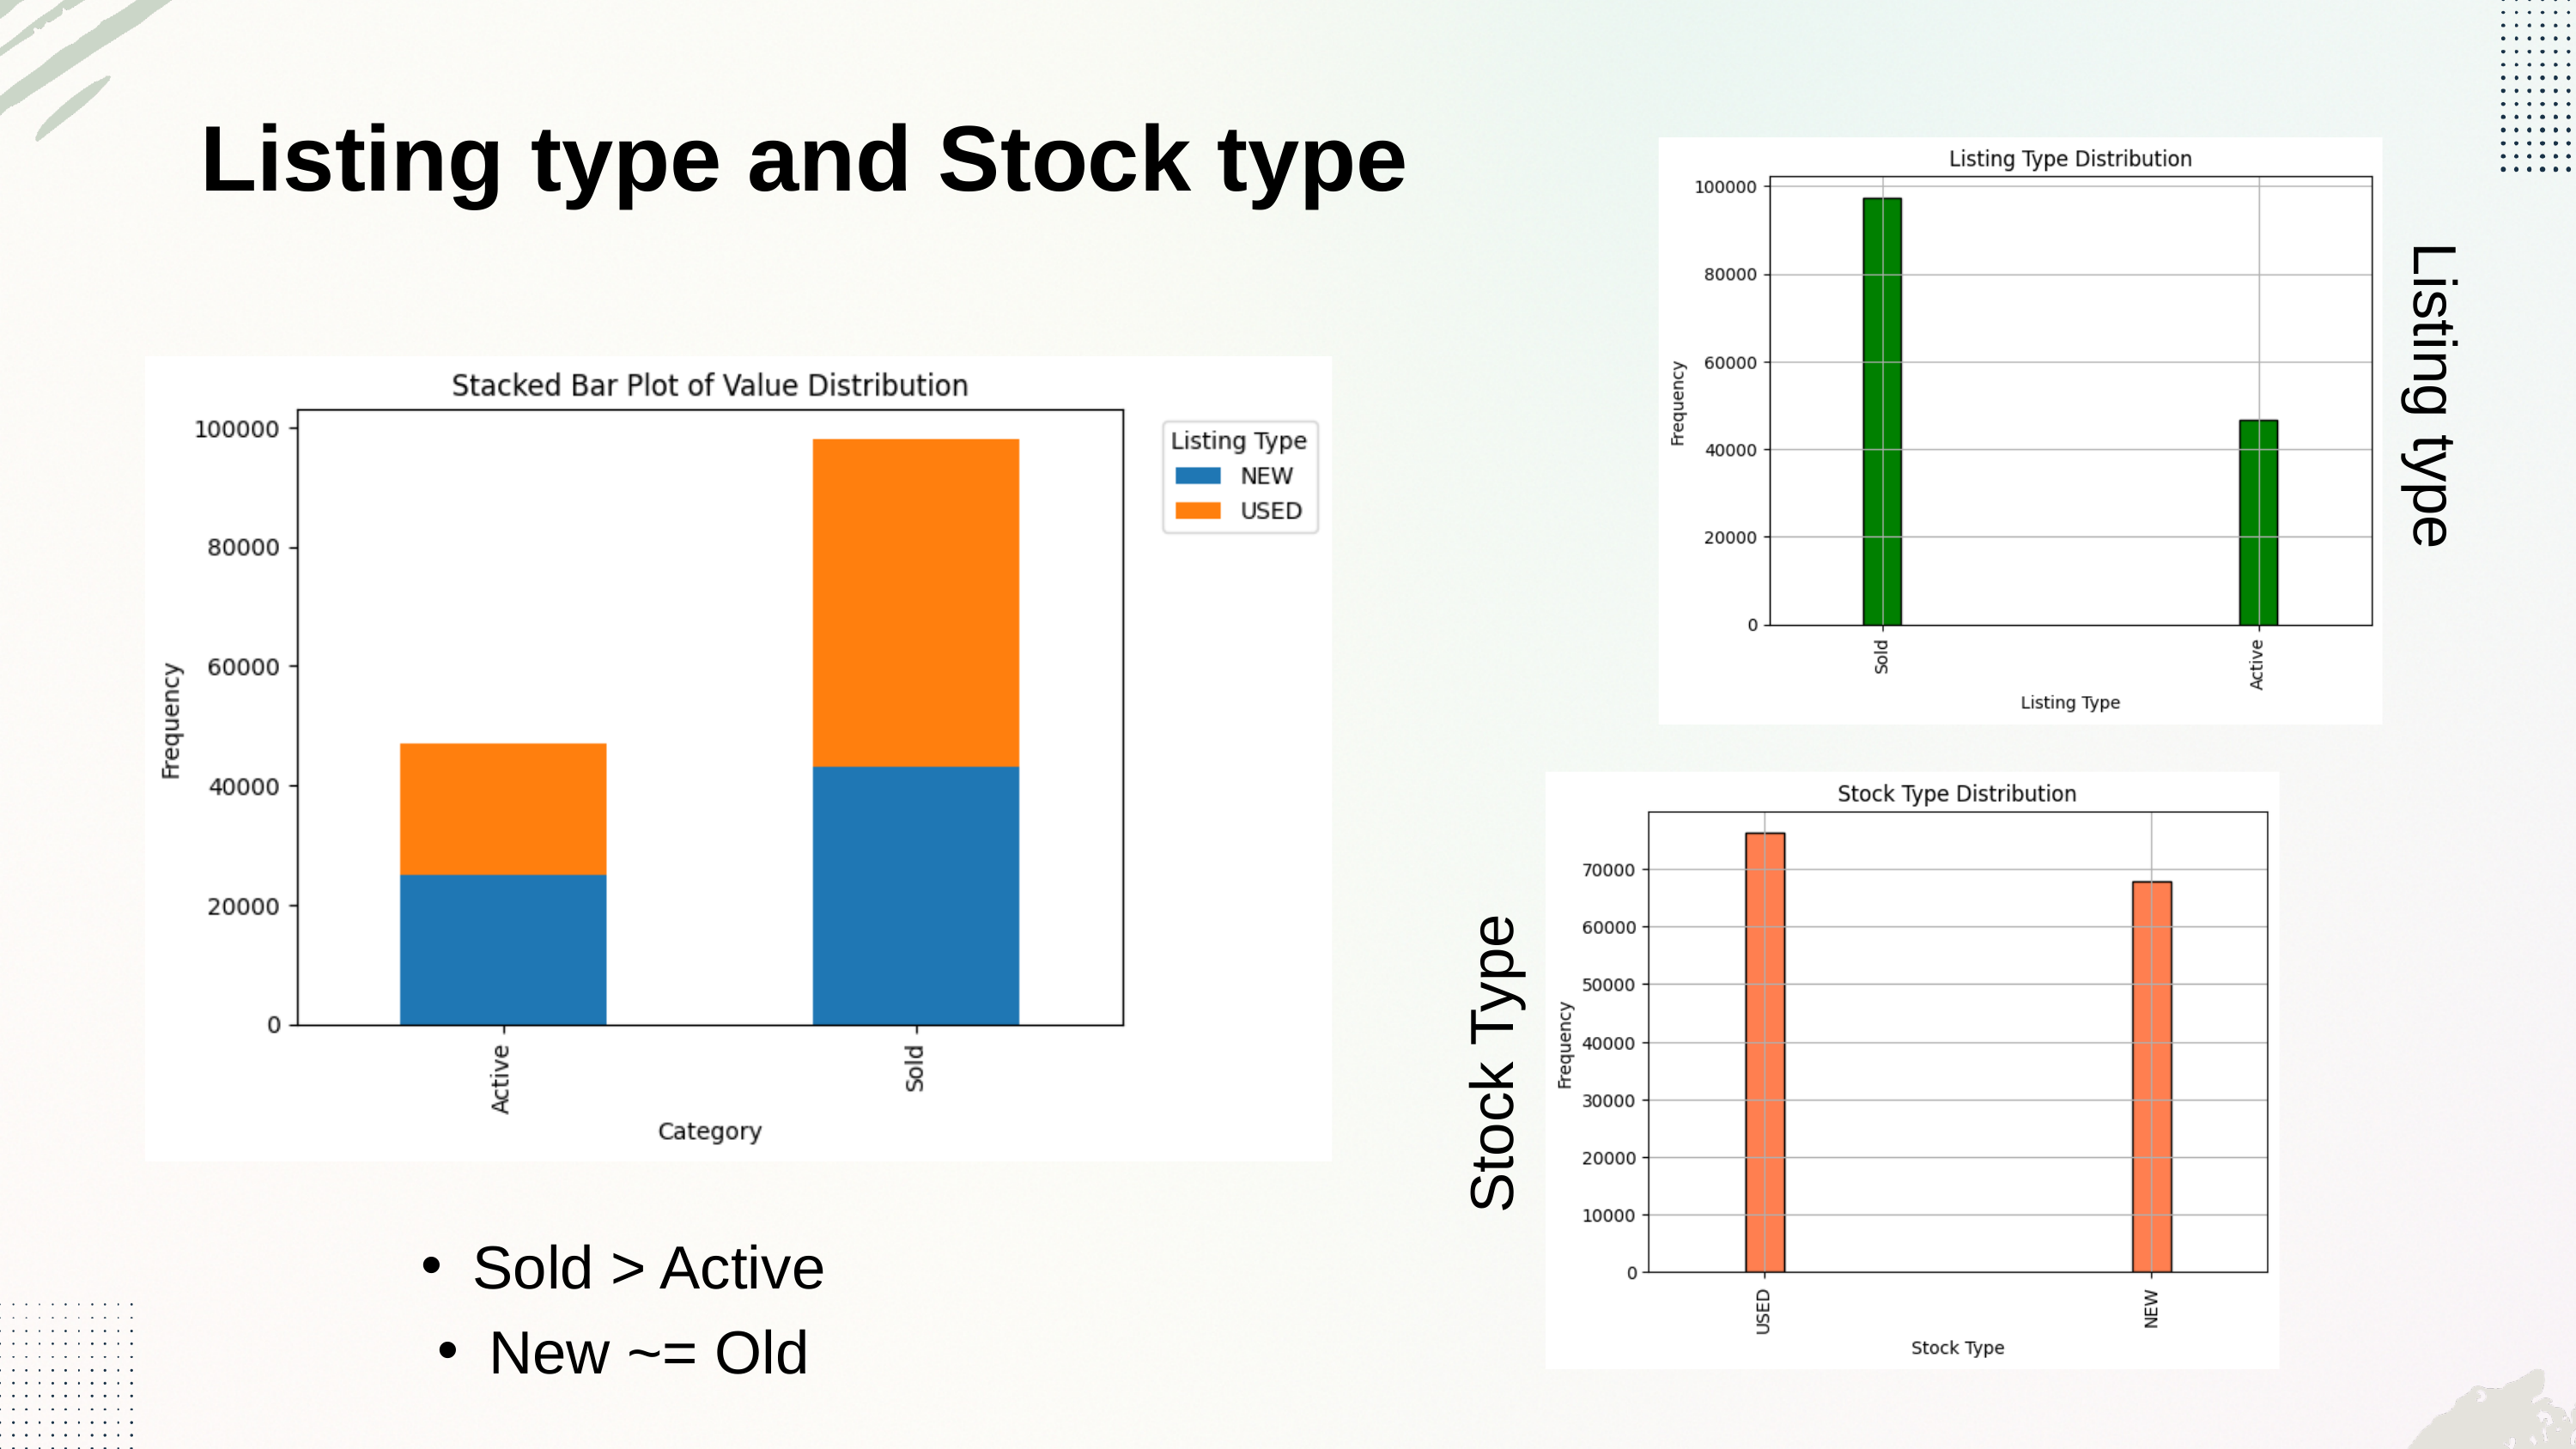

Listing type and Stock type

Listing type

Stock Type
Sold > Active
New ~= Old